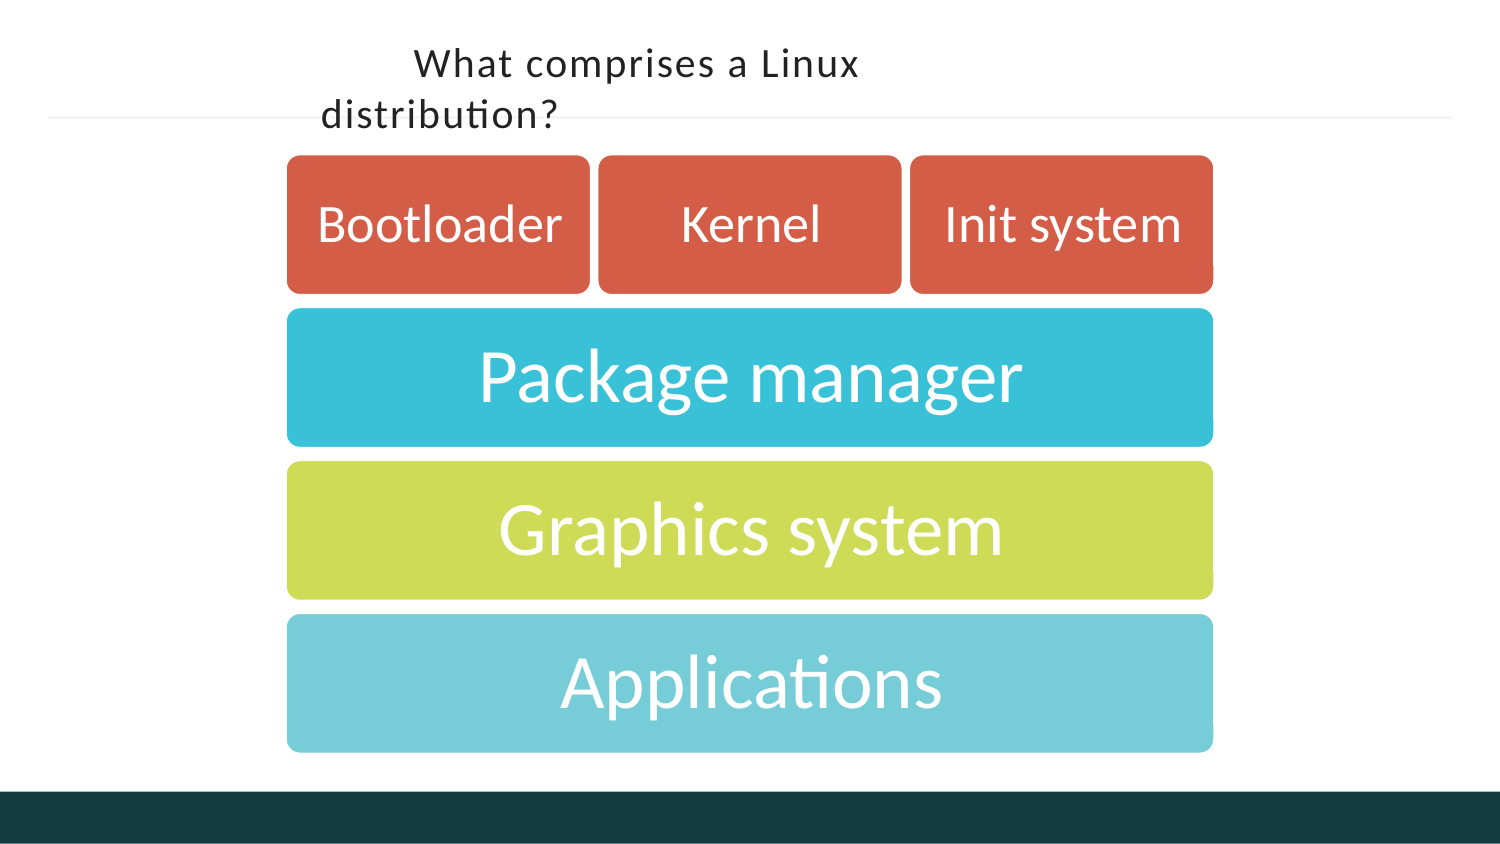

# What comprises a Linux distribution?
Applications
Graphics system
Package manager
Bootloader
Kernel
Init system